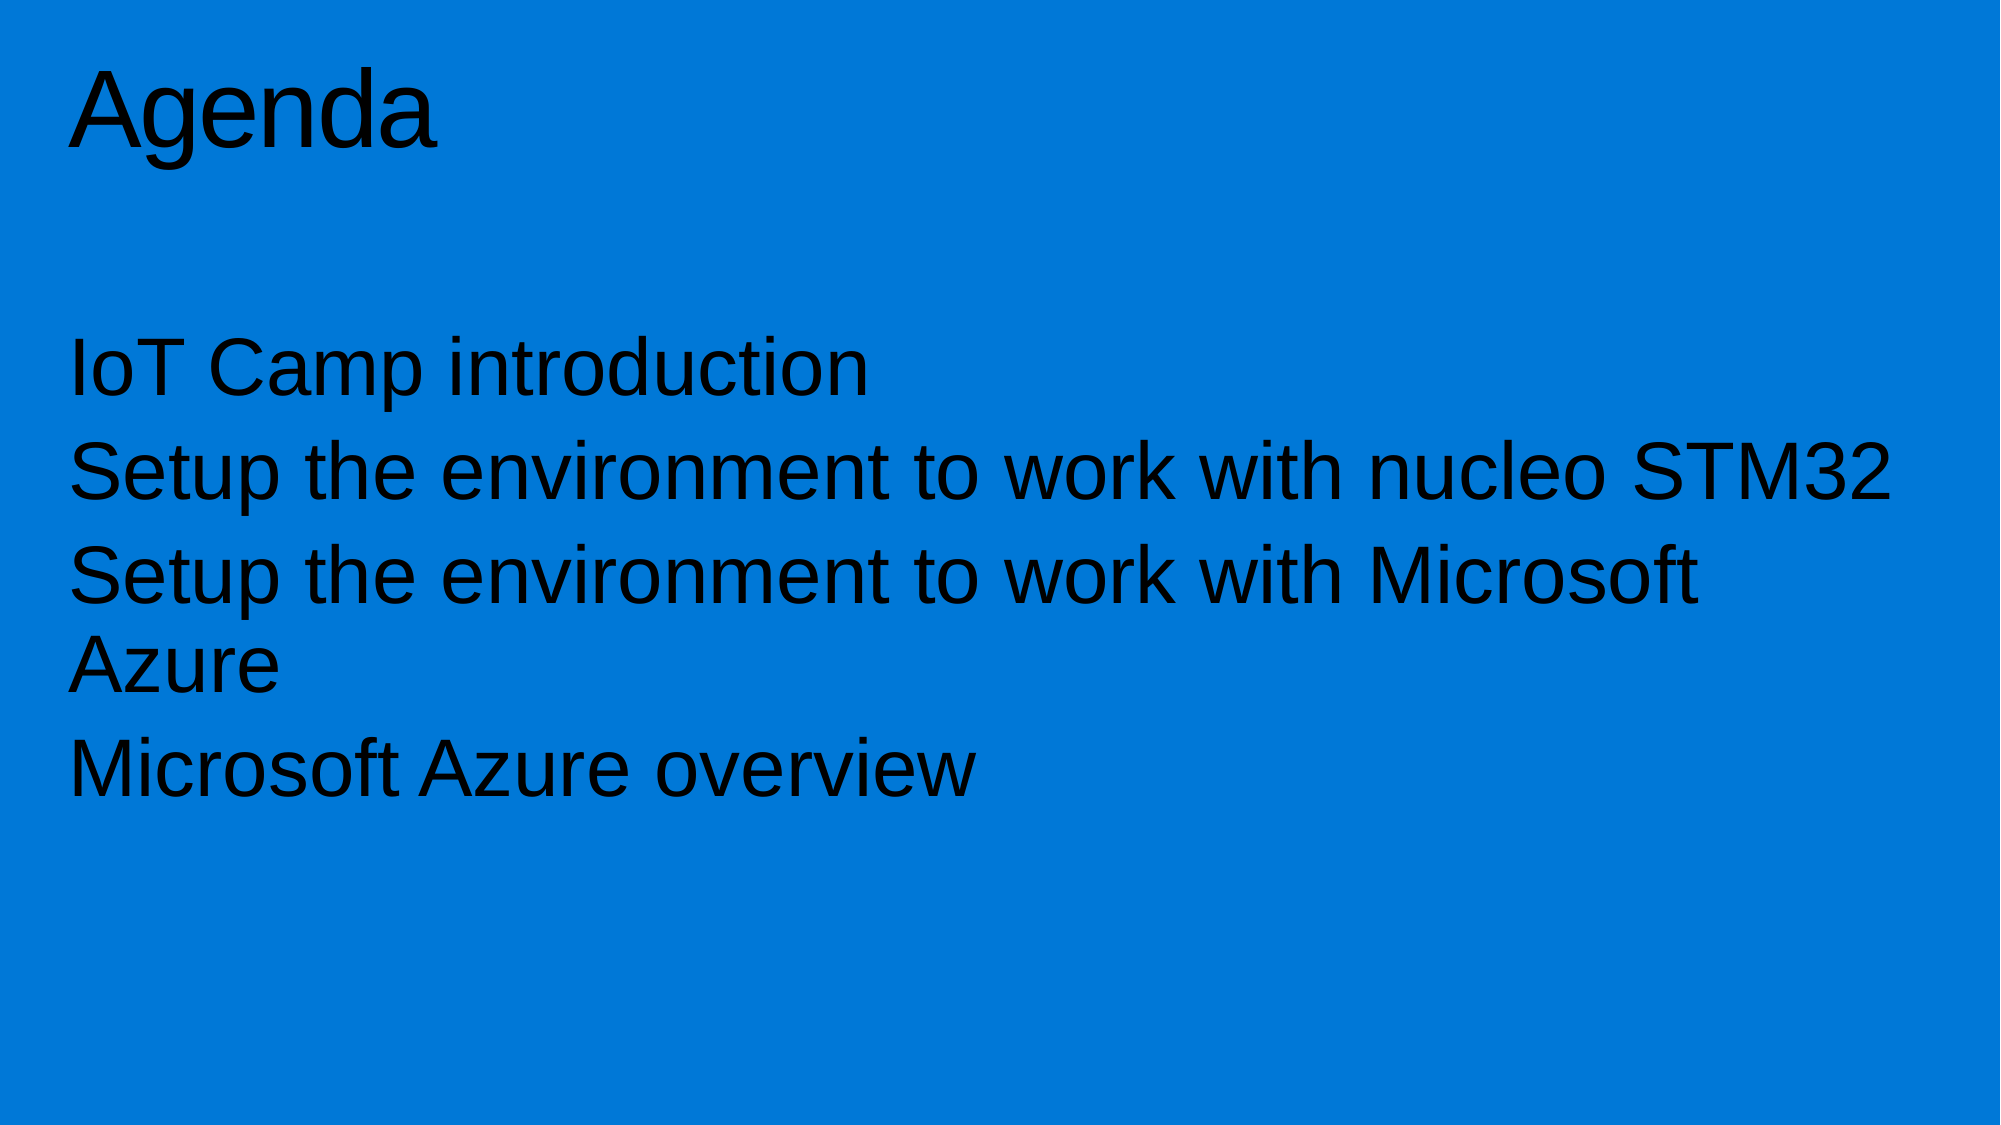

# Agenda

IoT Camp introduction
Setup the environment to work with nucleo STM32
Setup the environment to work with Microsoft Azure
Microsoft Azure overview